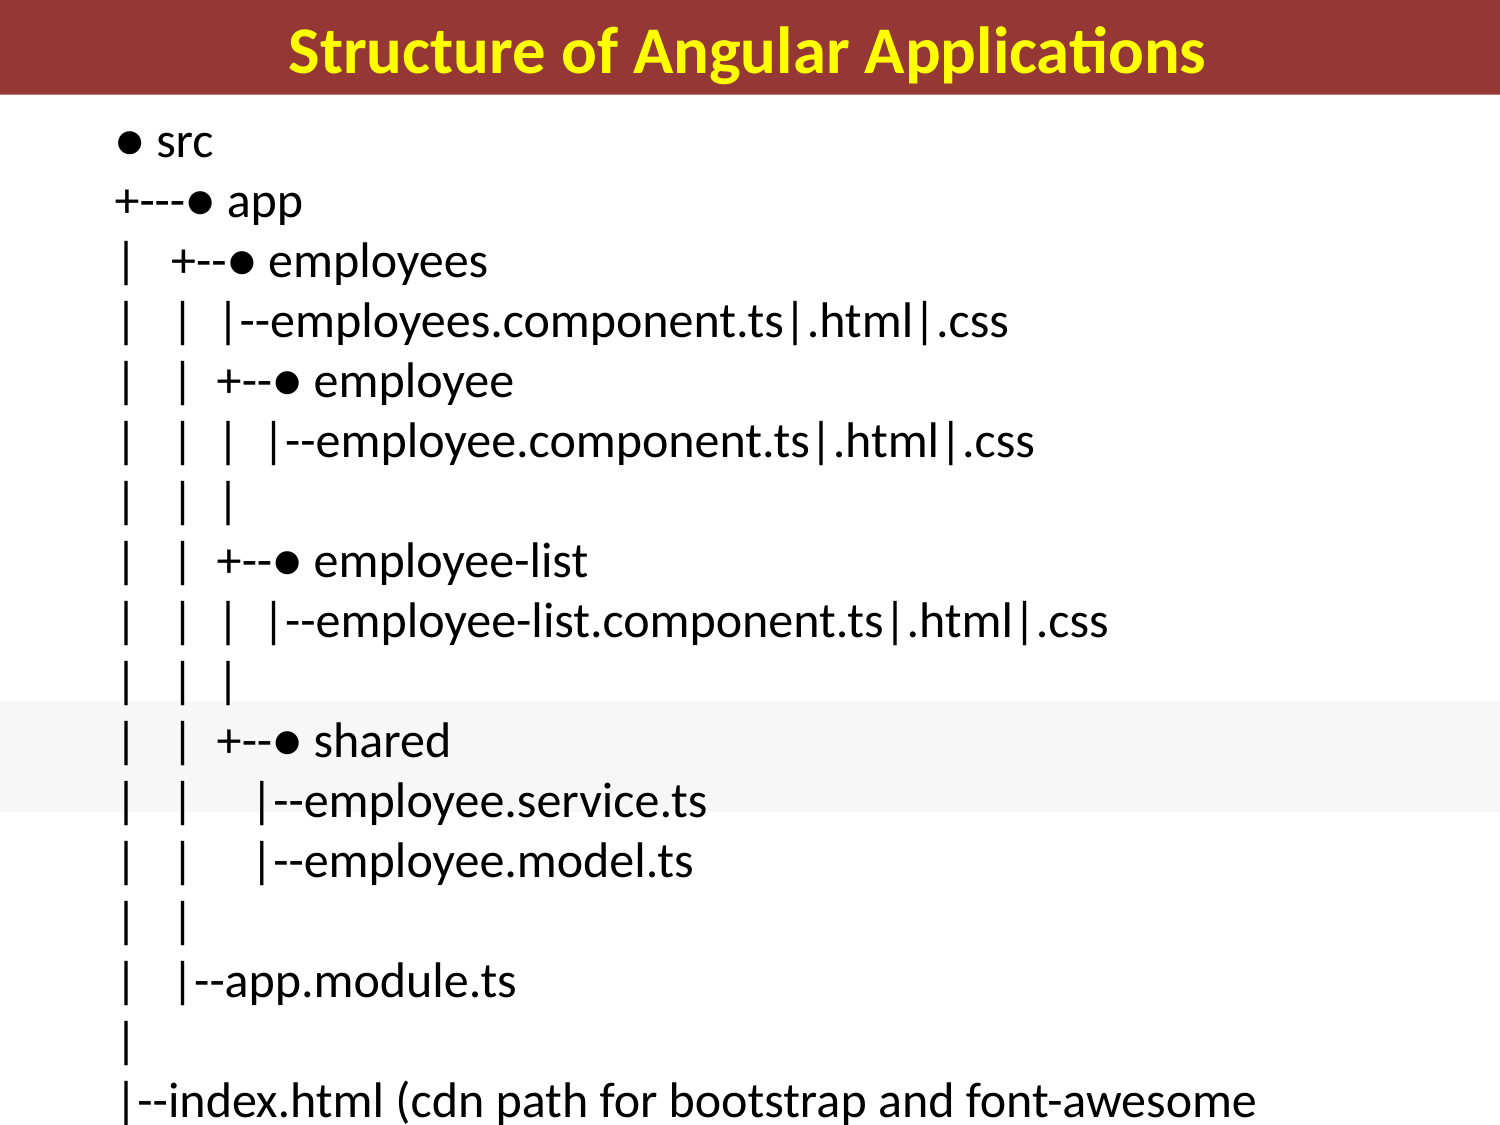

Structure of Angular Applications
● src
+---● app
|   +--● employees
|   |  |--employees.component.ts|.html|.css
|   |  +--● employee
|   |  |  |--employee.component.ts|.html|.css
|   |  |
|   |  +--● employee-list
|   |  |  |--employee-list.component.ts|.html|.css
|   |  |
|   |  +--● shared
|   |     |--employee.service.ts
|   |     |--employee.model.ts
|   |
|   |--app.module.ts
|
|--index.html (cdn path for bootstrap and font-awesome icon)